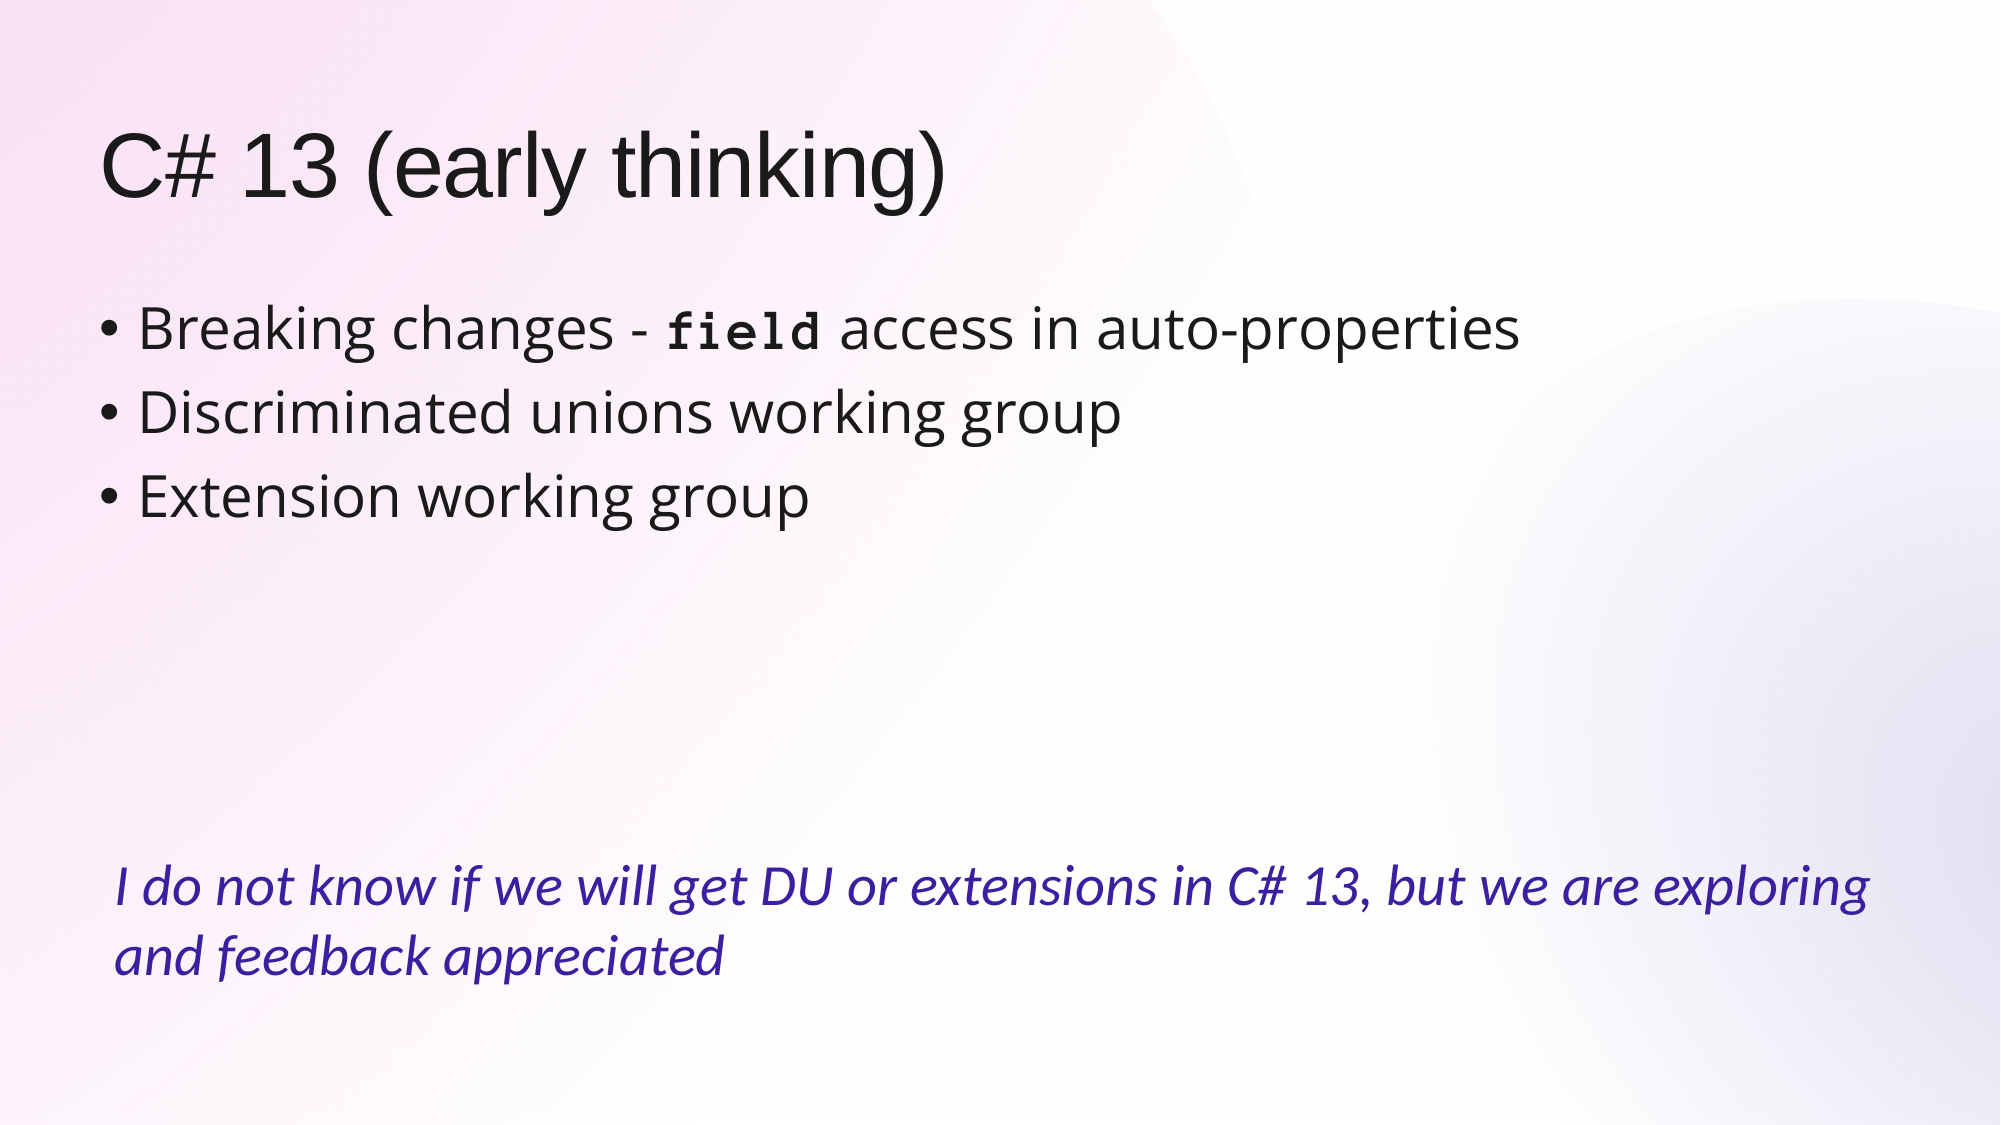

# C# 13 (early thinking)
Breaking changes - field access in auto-properties
Discriminated unions working group
Extension working group
I do not know if we will get DU or extensions in C# 13, but we are exploring  and feedback appreciated